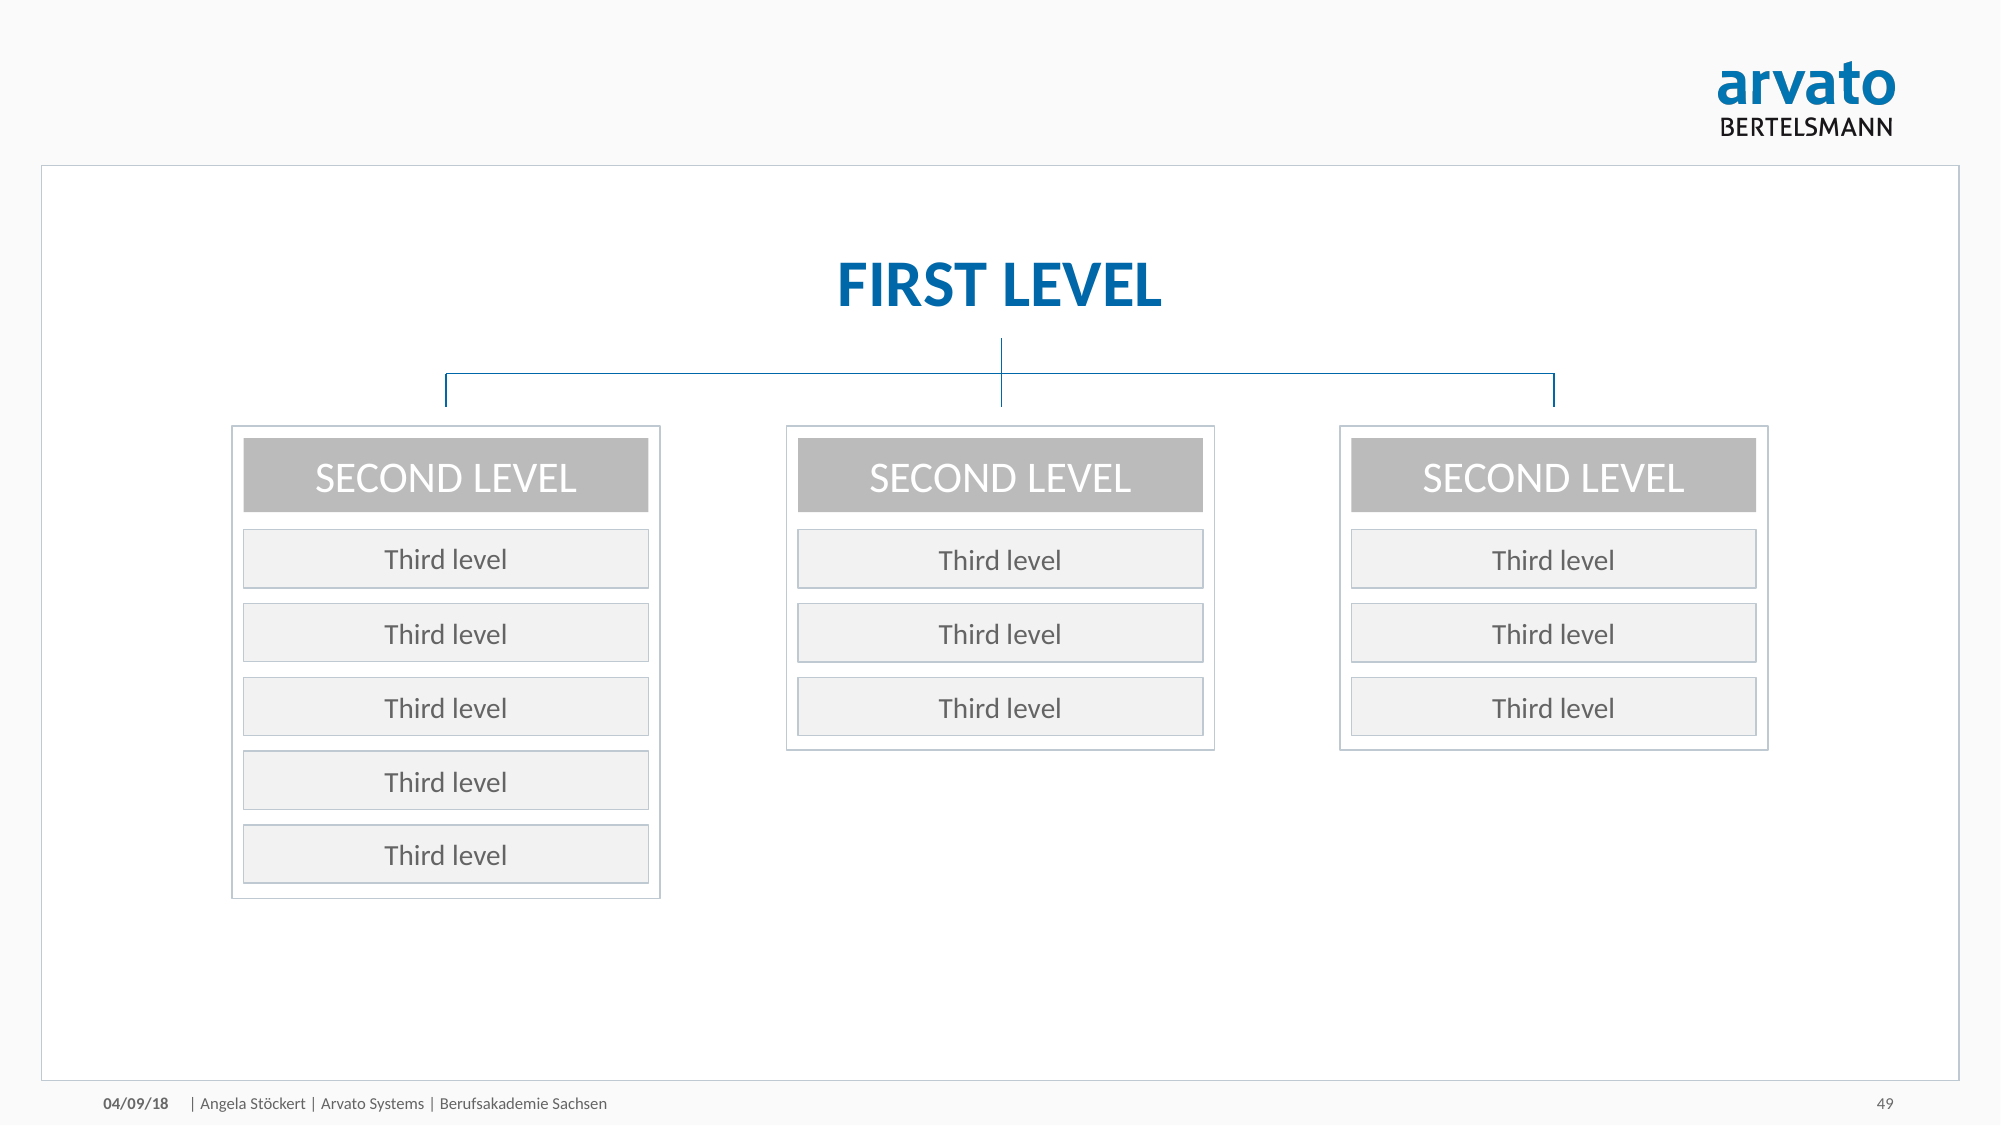

#
FIRST LEVEL

SECOND LEVEL
SECOND LEVEL
SECOND LEVEL
Third level
Third level
Third level
Third level
Third level
Third level
Third level
Third level
Third level
Third level
Third level
04/09/18
| Angela Stöckert | Arvato Systems | Berufsakademie Sachsen
49